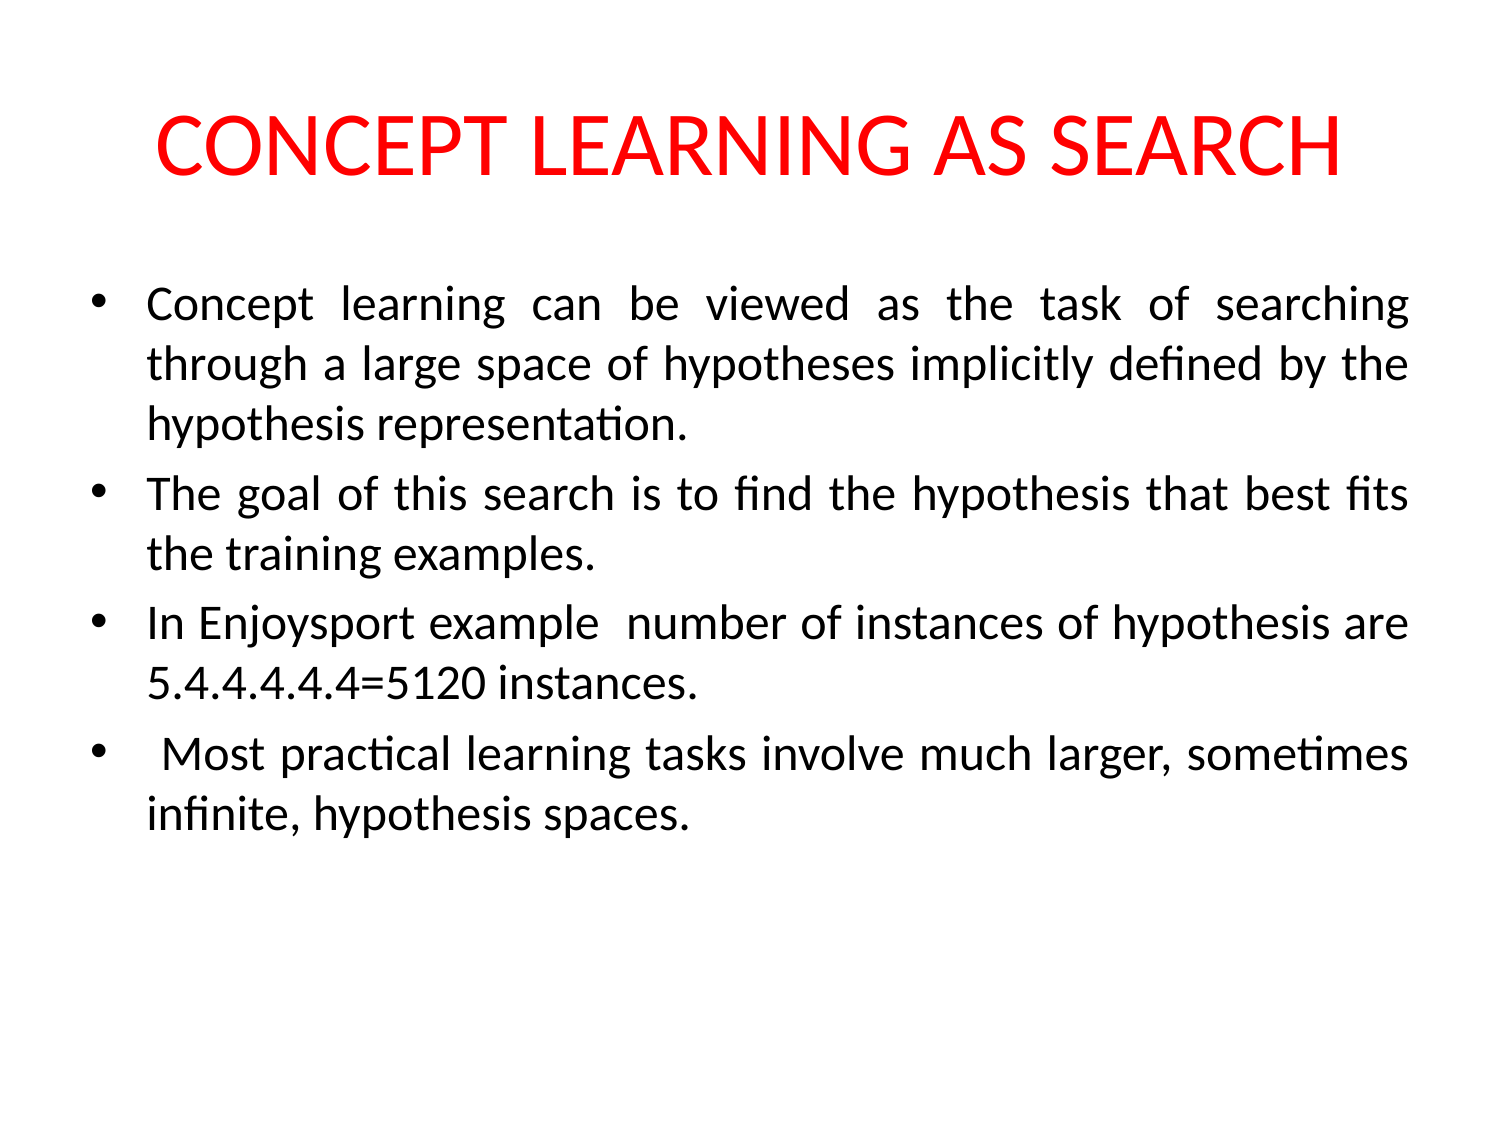

# CONCEPT LEARNING AS SEARCH
Concept learning can be viewed as the task of searching through a large space of hypotheses implicitly defined by the hypothesis representation.
The goal of this search is to find the hypothesis that best fits the training examples.
In Enjoysport example  number of instances of hypothesis are 5.4.4.4.4.4=5120 instances.
 Most practical learning tasks involve much larger, sometimes infinite, hypothesis spaces.